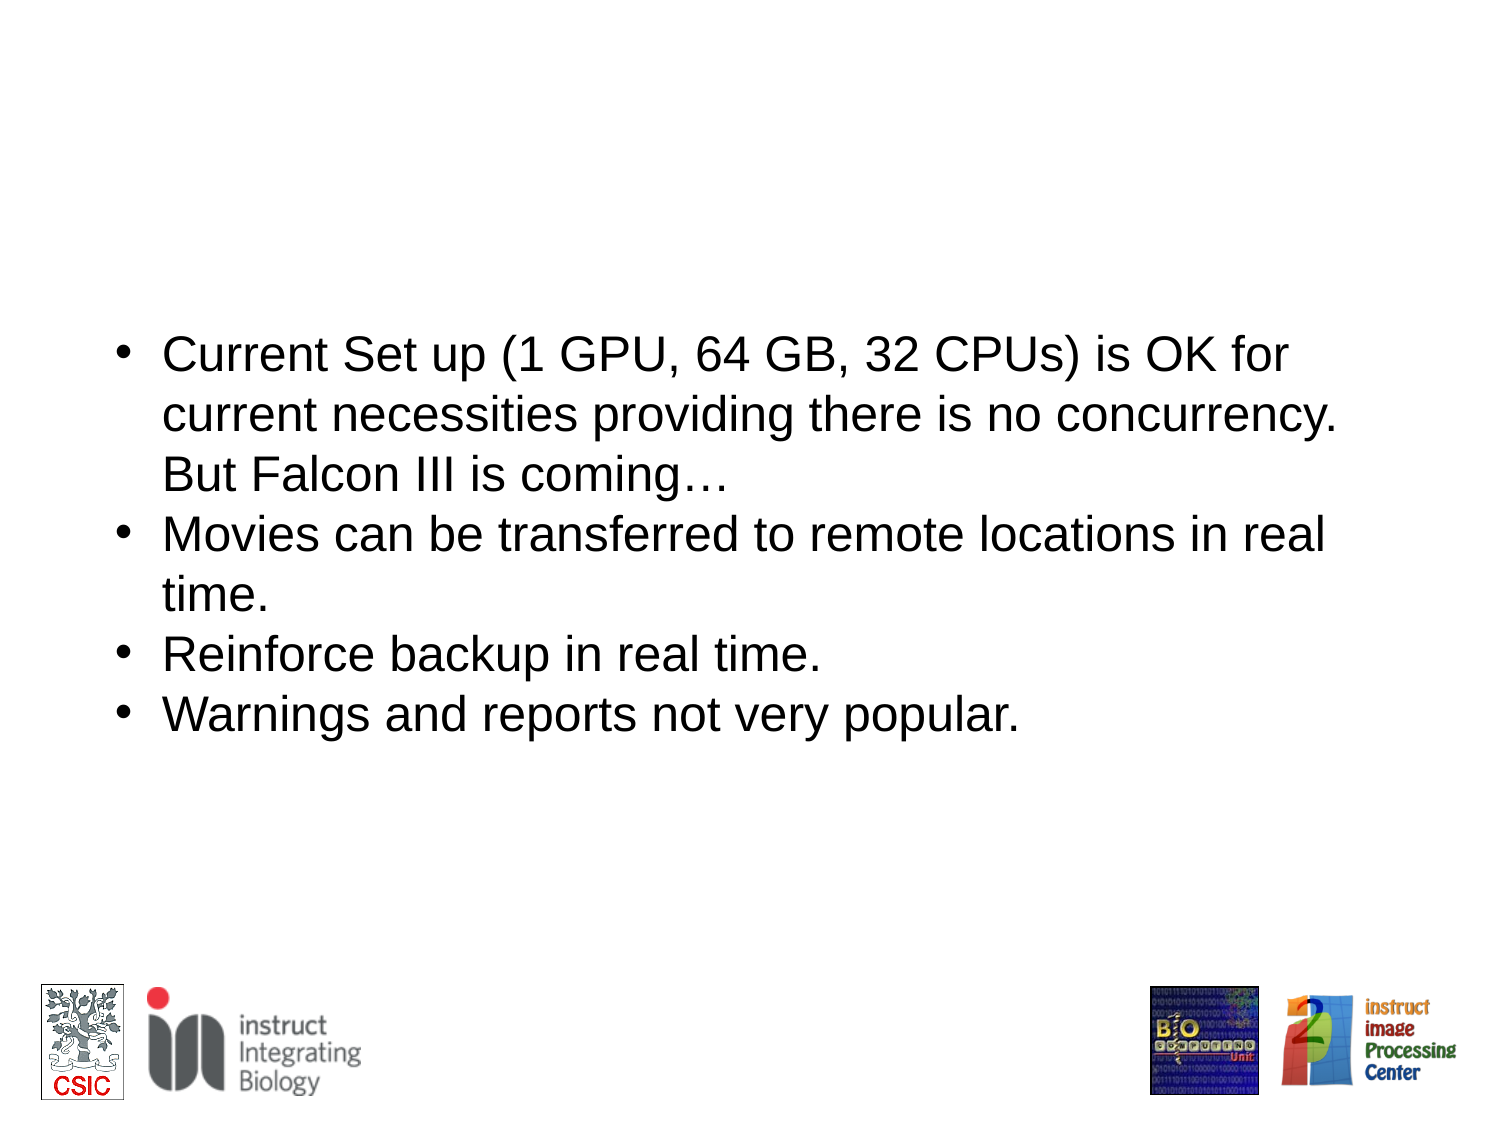

#

Current Set up (1 GPU, 64 GB, 32 CPUs) is OK for current necessities providing there is no concurrency. But Falcon III is coming…
Movies can be transferred to remote locations in real time.
Reinforce backup in real time.
Warnings and reports not very popular.